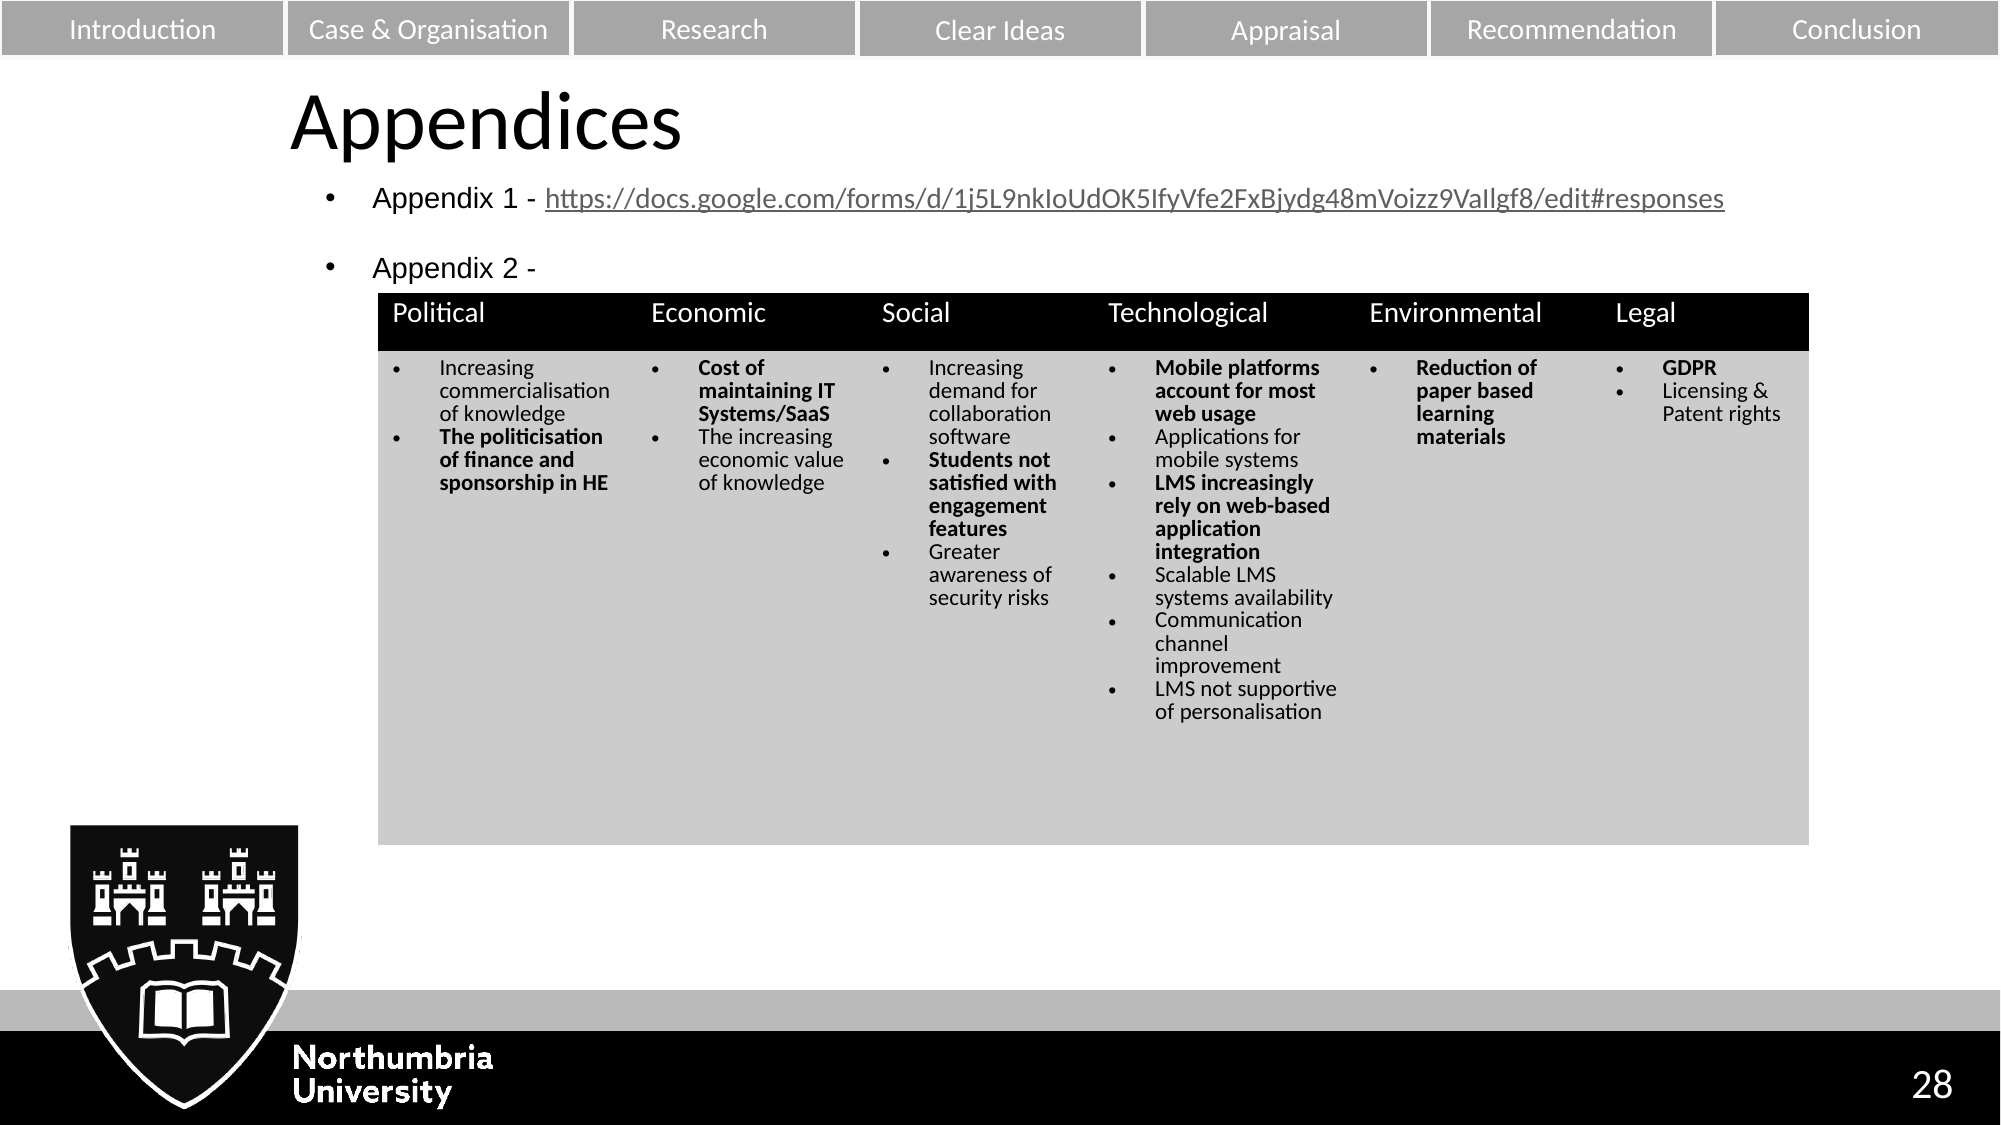

Introduction
Case & Organisation
Research
Conclusion
Recommendation
Clear Ideas
Appraisal
Appendices
Appendix 1 - https://docs.google.com/forms/d/1j5L9nkIoUdOK5IfyVfe2FxBjydg48mVoizz9VaIlgf8/edit#responses

Appendix 2 -
| Political | Economic | Social | Technological | Environmental | Legal |
| --- | --- | --- | --- | --- | --- |
| Increasing commercialisation of knowledge The politicisation of finance and sponsorship in HE | Cost of maintaining IT Systems/SaaS The increasing economic value of knowledge | Increasing demand for collaboration software Students not satisfied with engagement features Greater awareness of security risks | Mobile platforms account for most web usage Applications for mobile systems LMS increasingly rely on web-based application integration Scalable LMS systems availability Communication channel improvement LMS not supportive of personalisation | Reduction of paper based learning materials | GDPR Licensing & Patent rights |
28